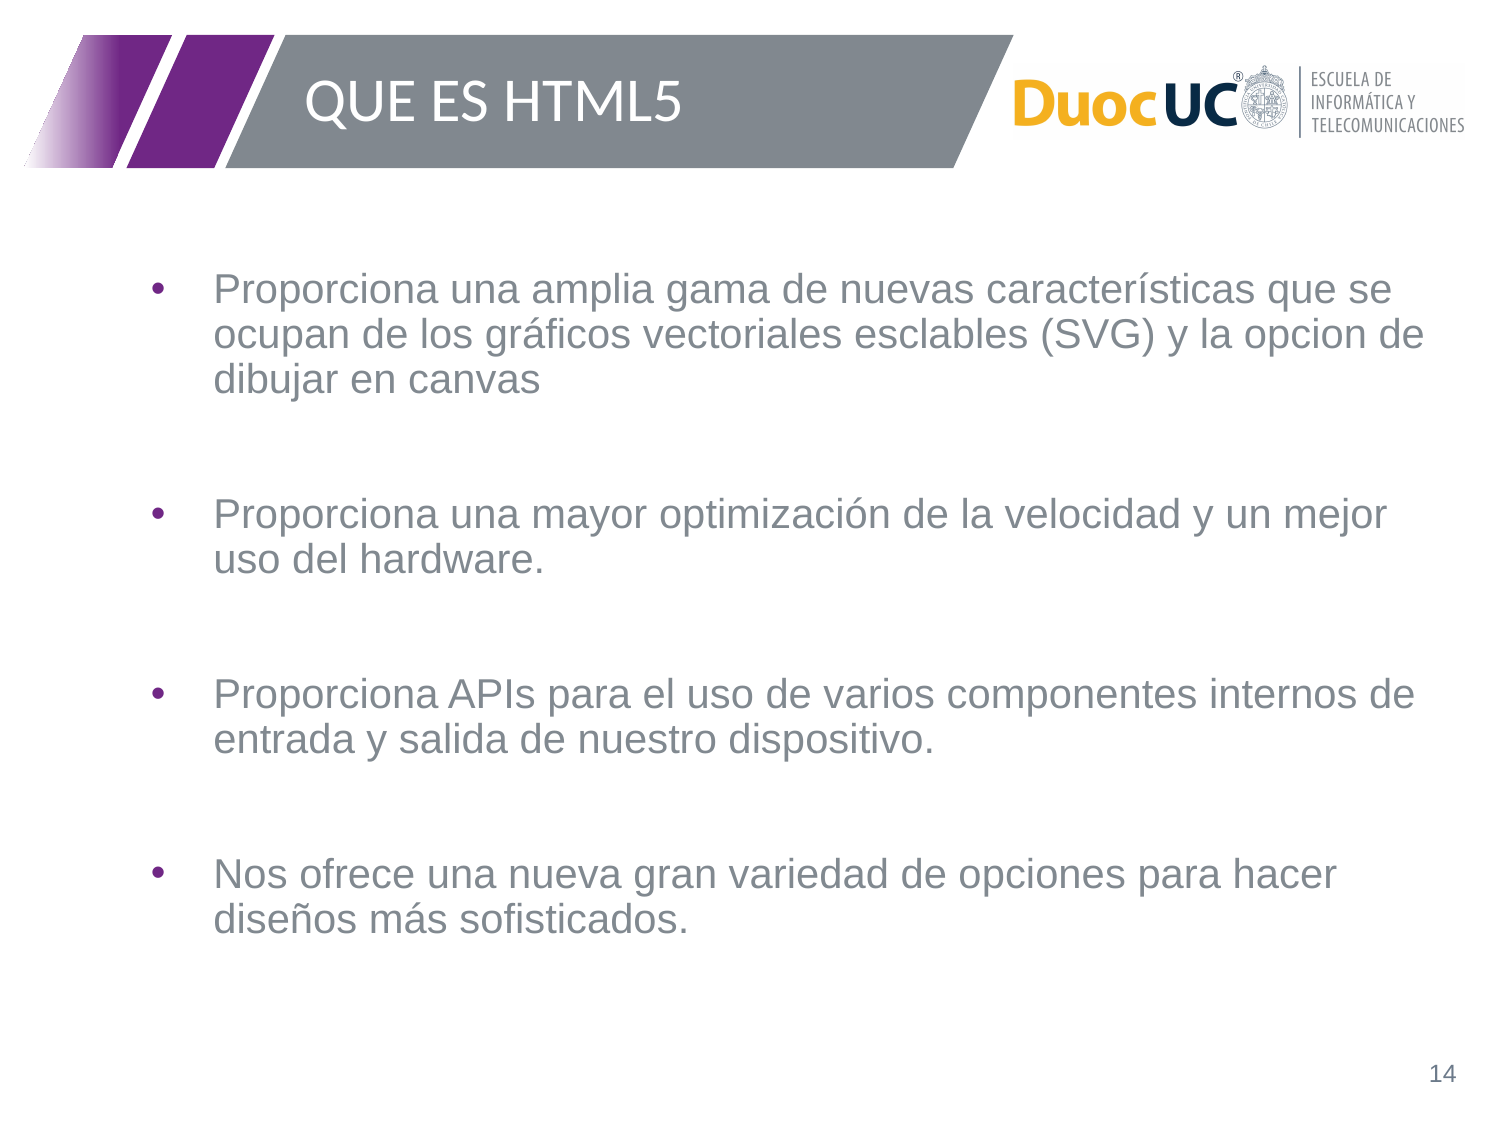

# QUE ES HTML5

Proporciona una amplia gama de nuevas características que se ocupan de los gráficos vectoriales esclables (SVG) y la opcion de dibujar en canvas

Proporciona una mayor optimización de la velocidad y un mejor uso del hardware.

Proporciona APIs para el uso de varios componentes internos de entrada y salida de nuestro dispositivo.

Nos ofrece una nueva gran variedad de opciones para hacer diseños más sofisticados.